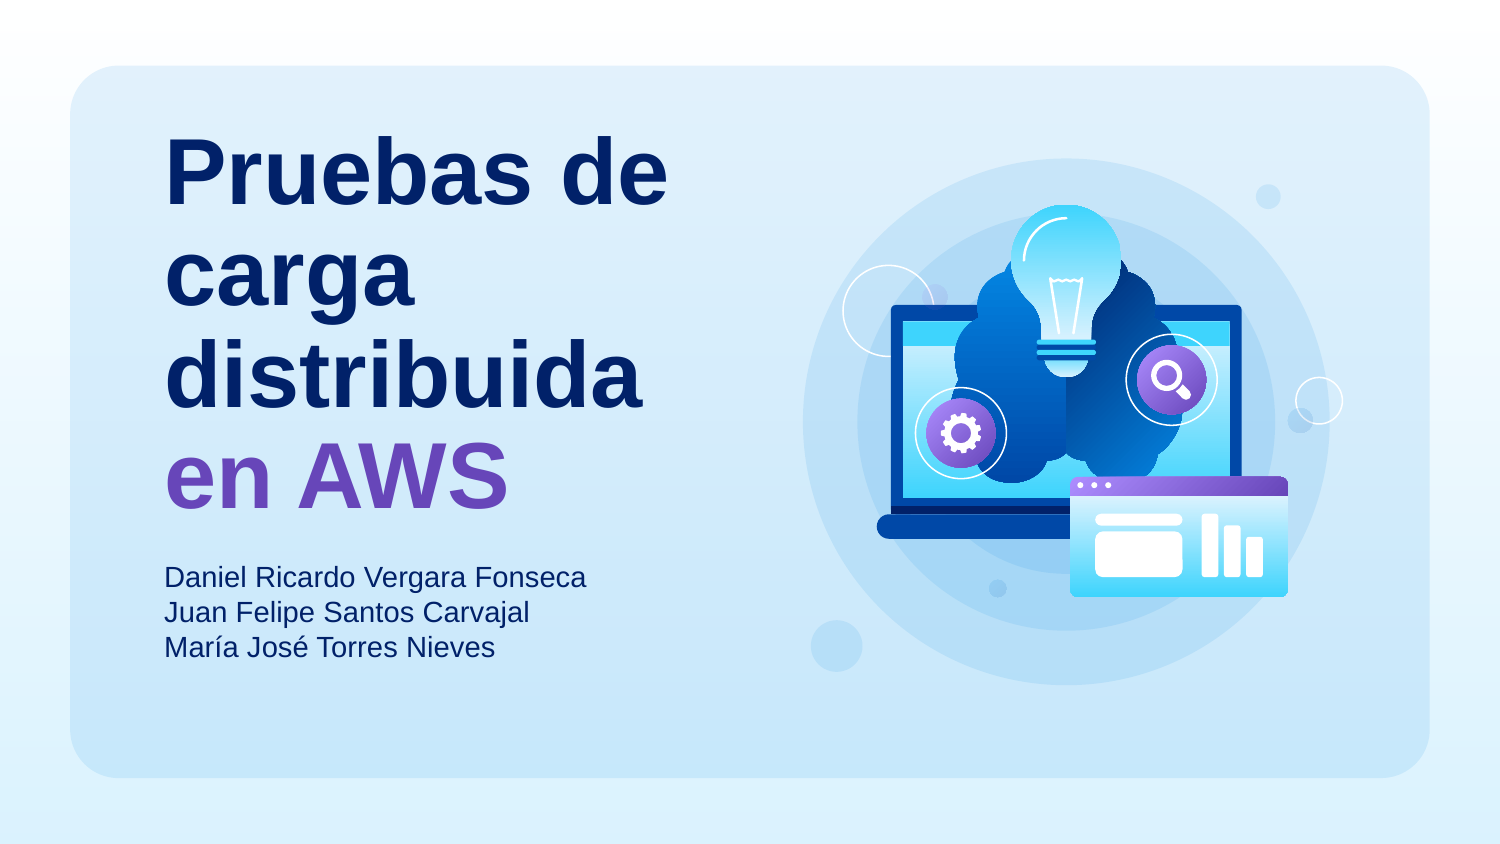

# Pruebas de carga distribuida en AWS

Daniel Ricardo Vergara Fonseca
Juan Felipe Santos Carvajal
María José Torres Nieves